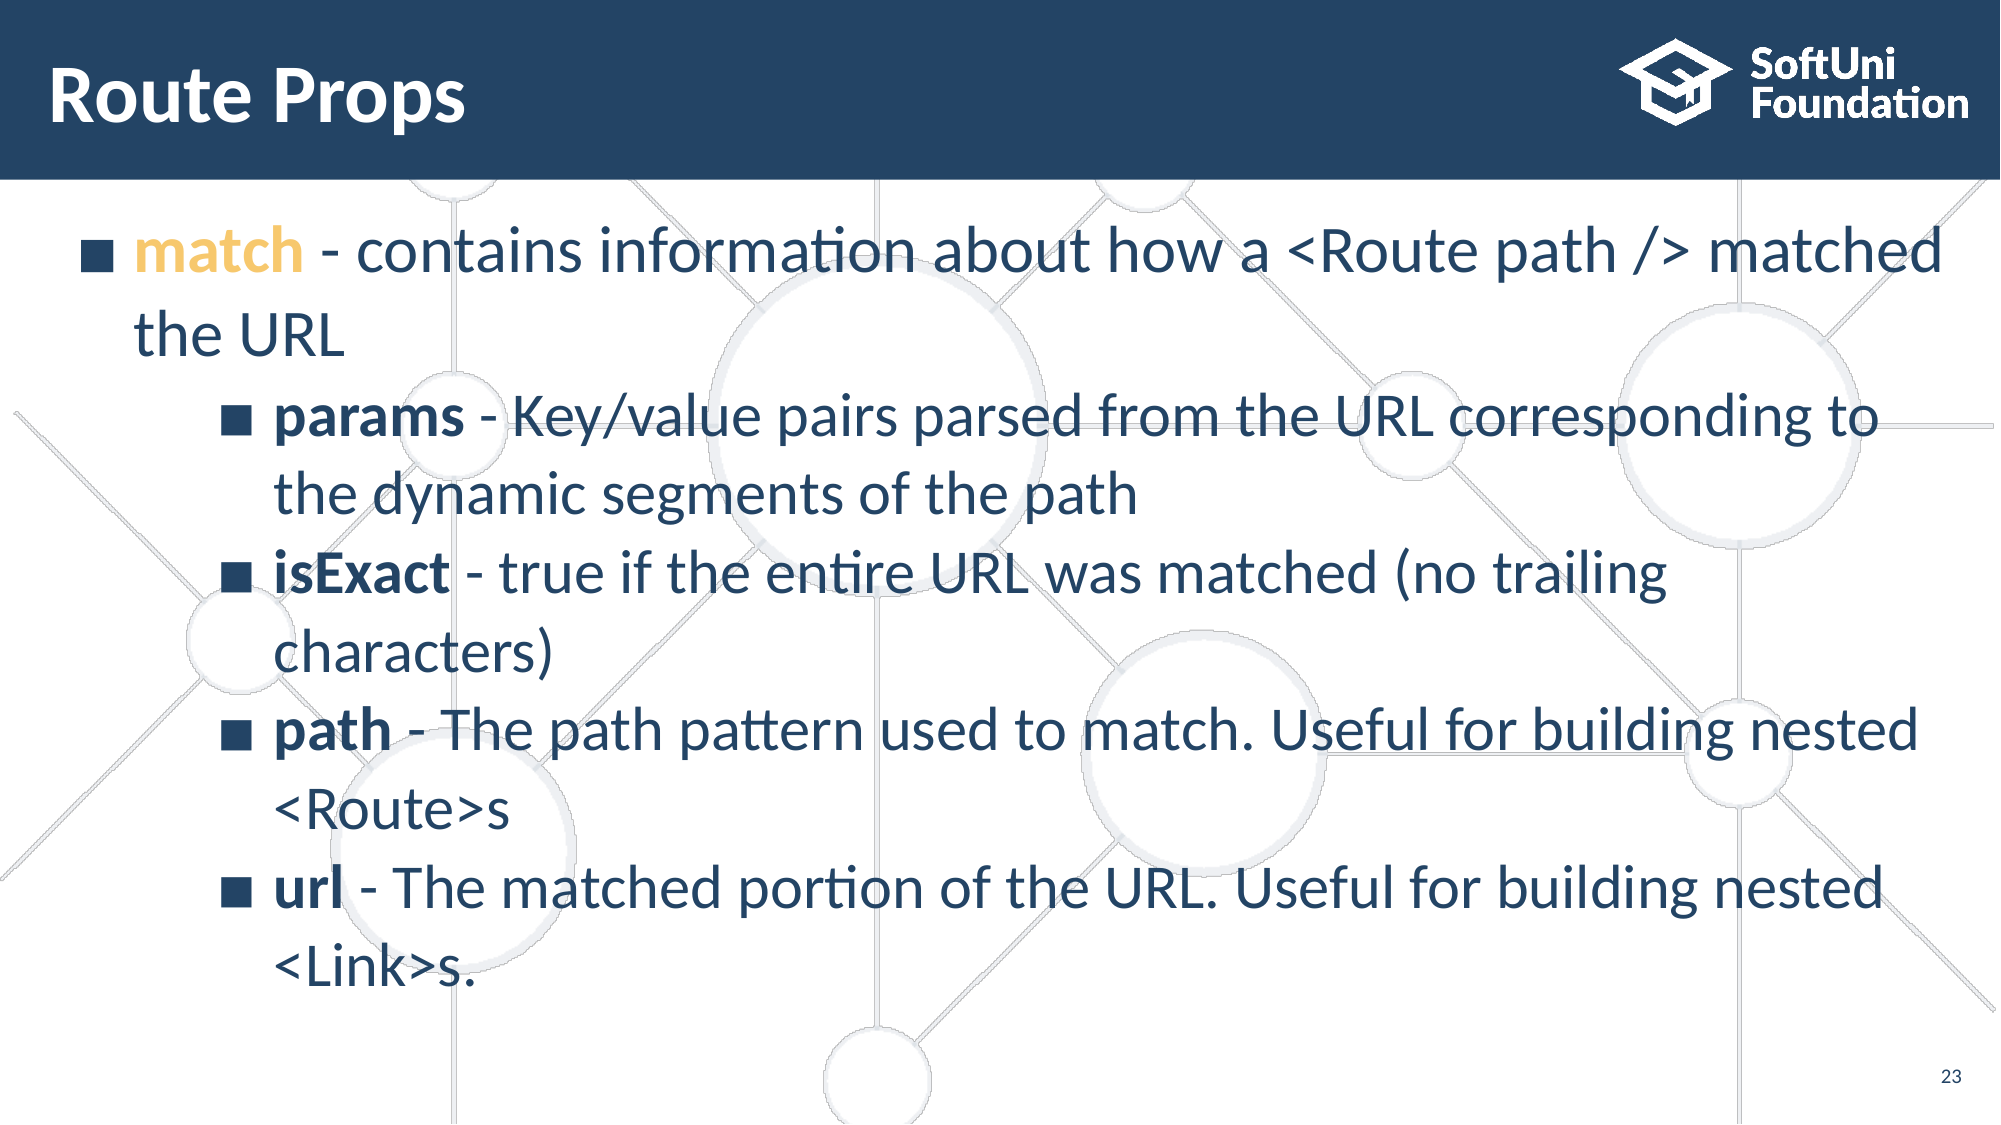

# Route Props
match - contains information about how a <Route path /> matched the URL
params - Key/value pairs parsed from the URL corresponding to the dynamic segments of the path
isExact - true if the entire URL was matched (no trailing characters)
path - The path pattern used to match. Useful for building nested <Route>s
url - The matched portion of the URL. Useful for building nested <Link>s.

23